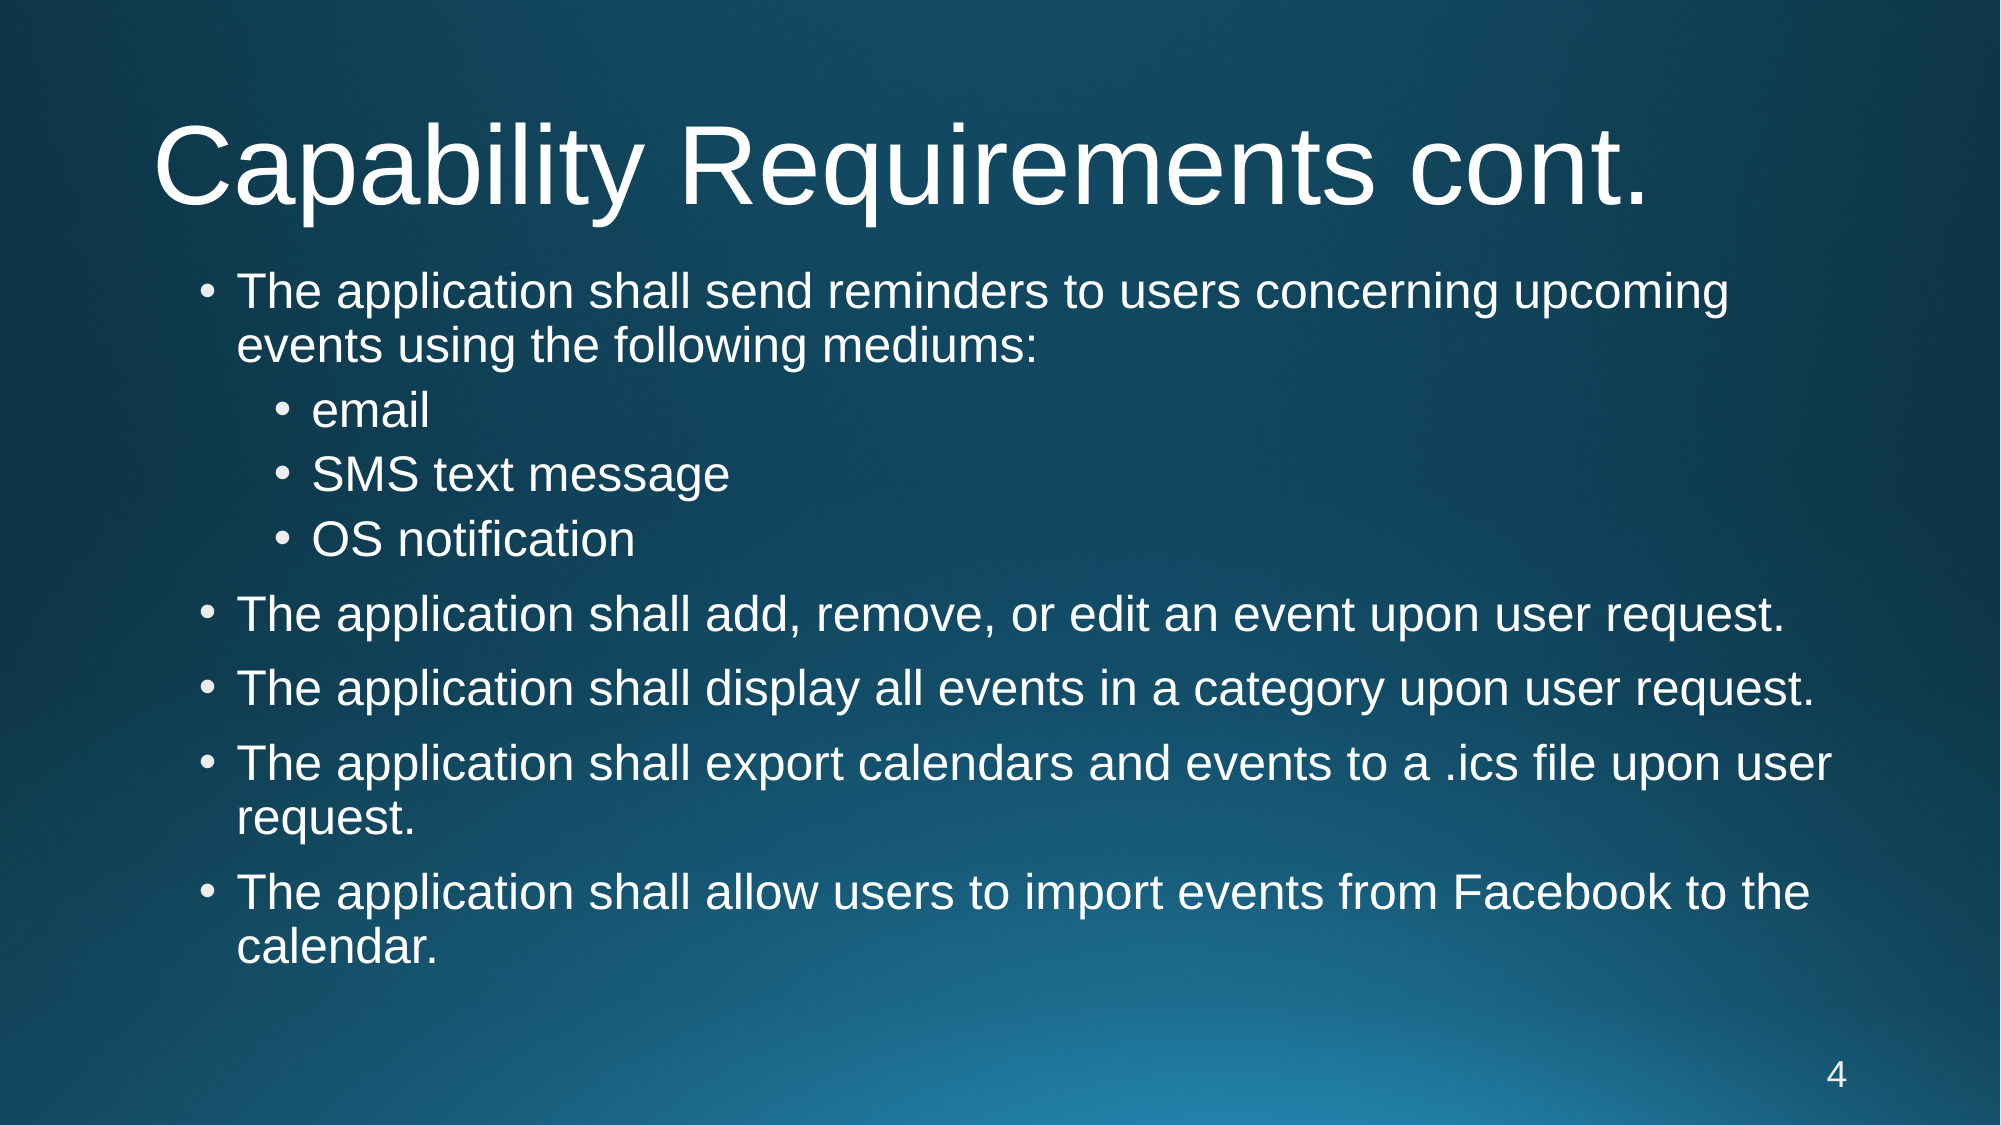

# Capability Requirements cont.
The application shall send reminders to users concerning upcoming events using the following mediums:
email
SMS text message
OS notification
The application shall add, remove, or edit an event upon user request.
The application shall display all events in a category upon user request.
The application shall export calendars and events to a .ics file upon user request.
The application shall allow users to import events from Facebook to the calendar.
4